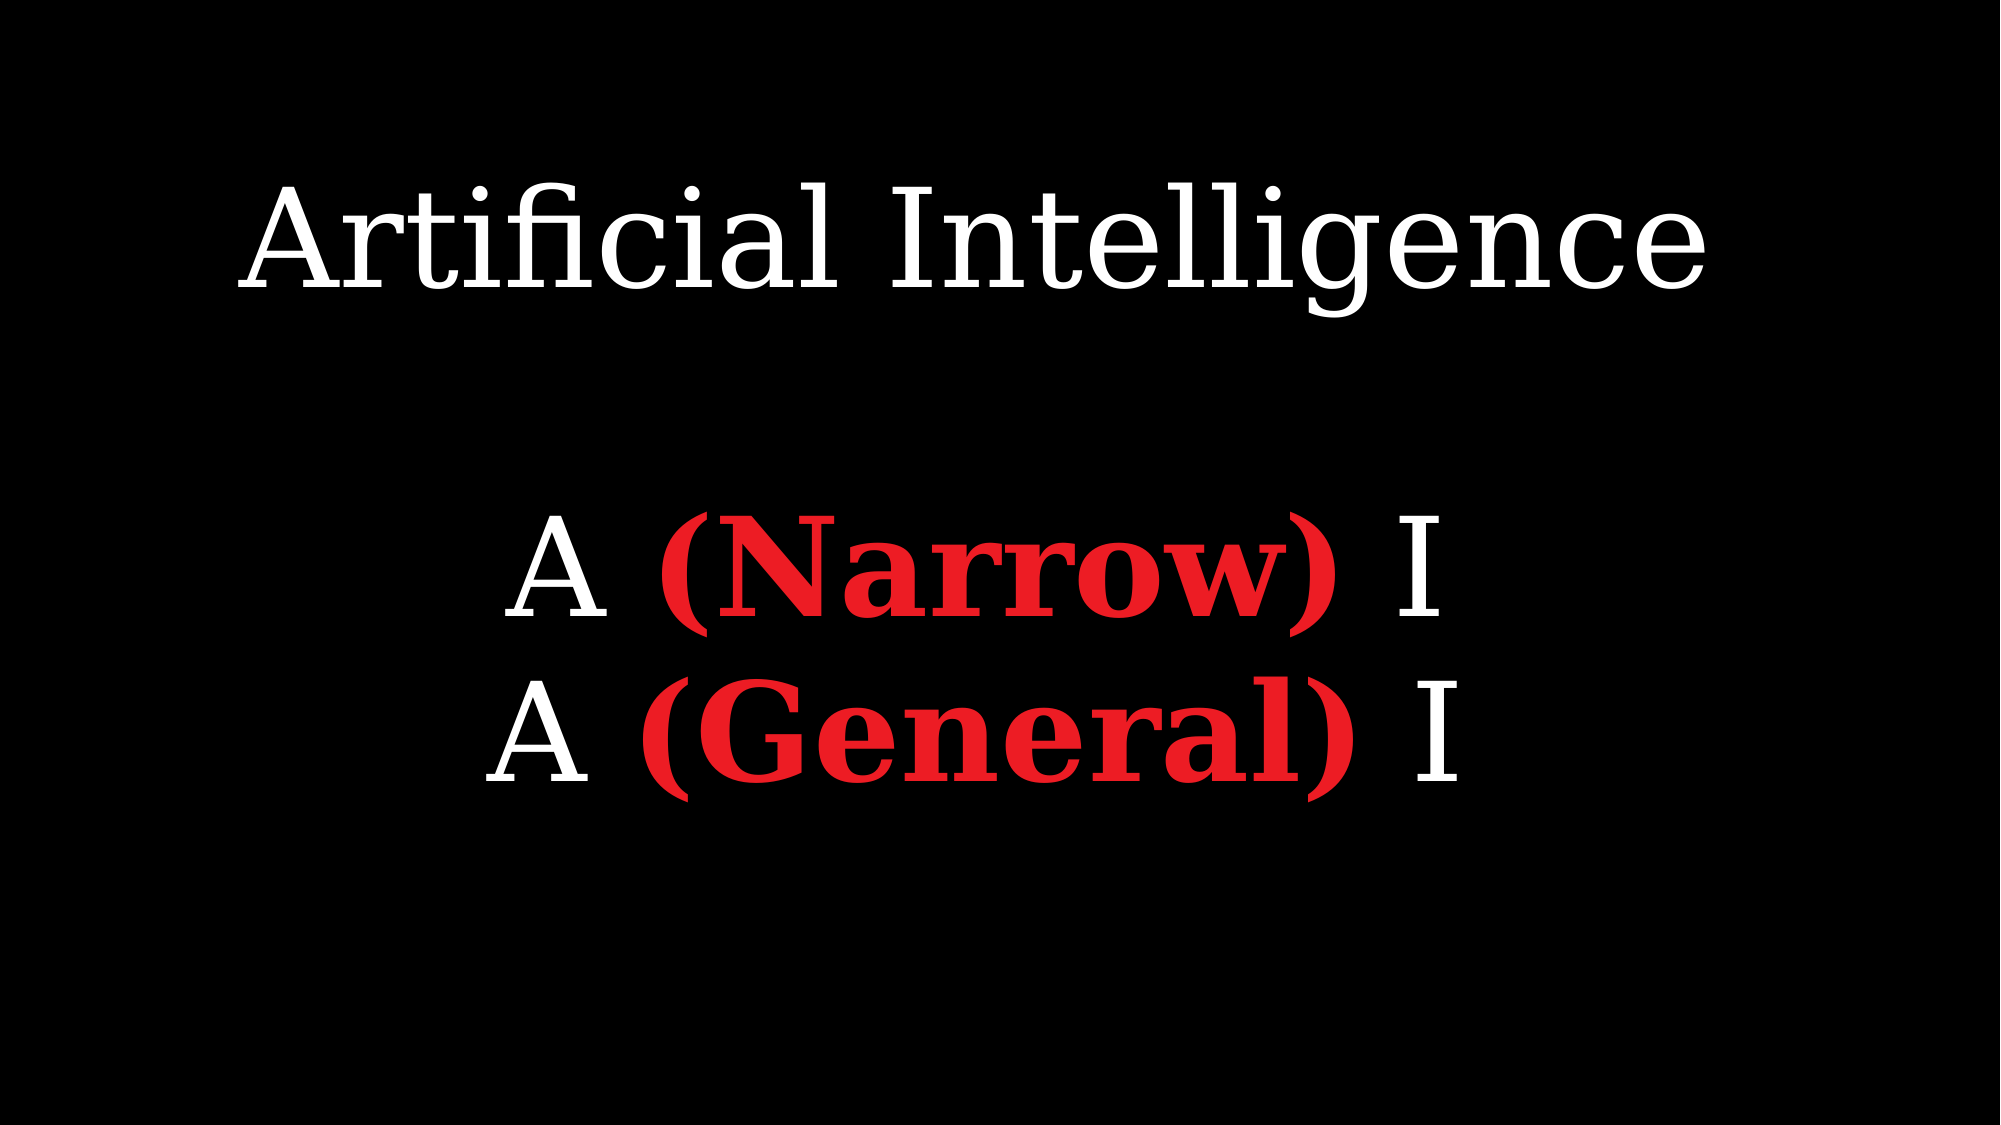

Artificial Intelligence

A (Narrow) I
A (General) I